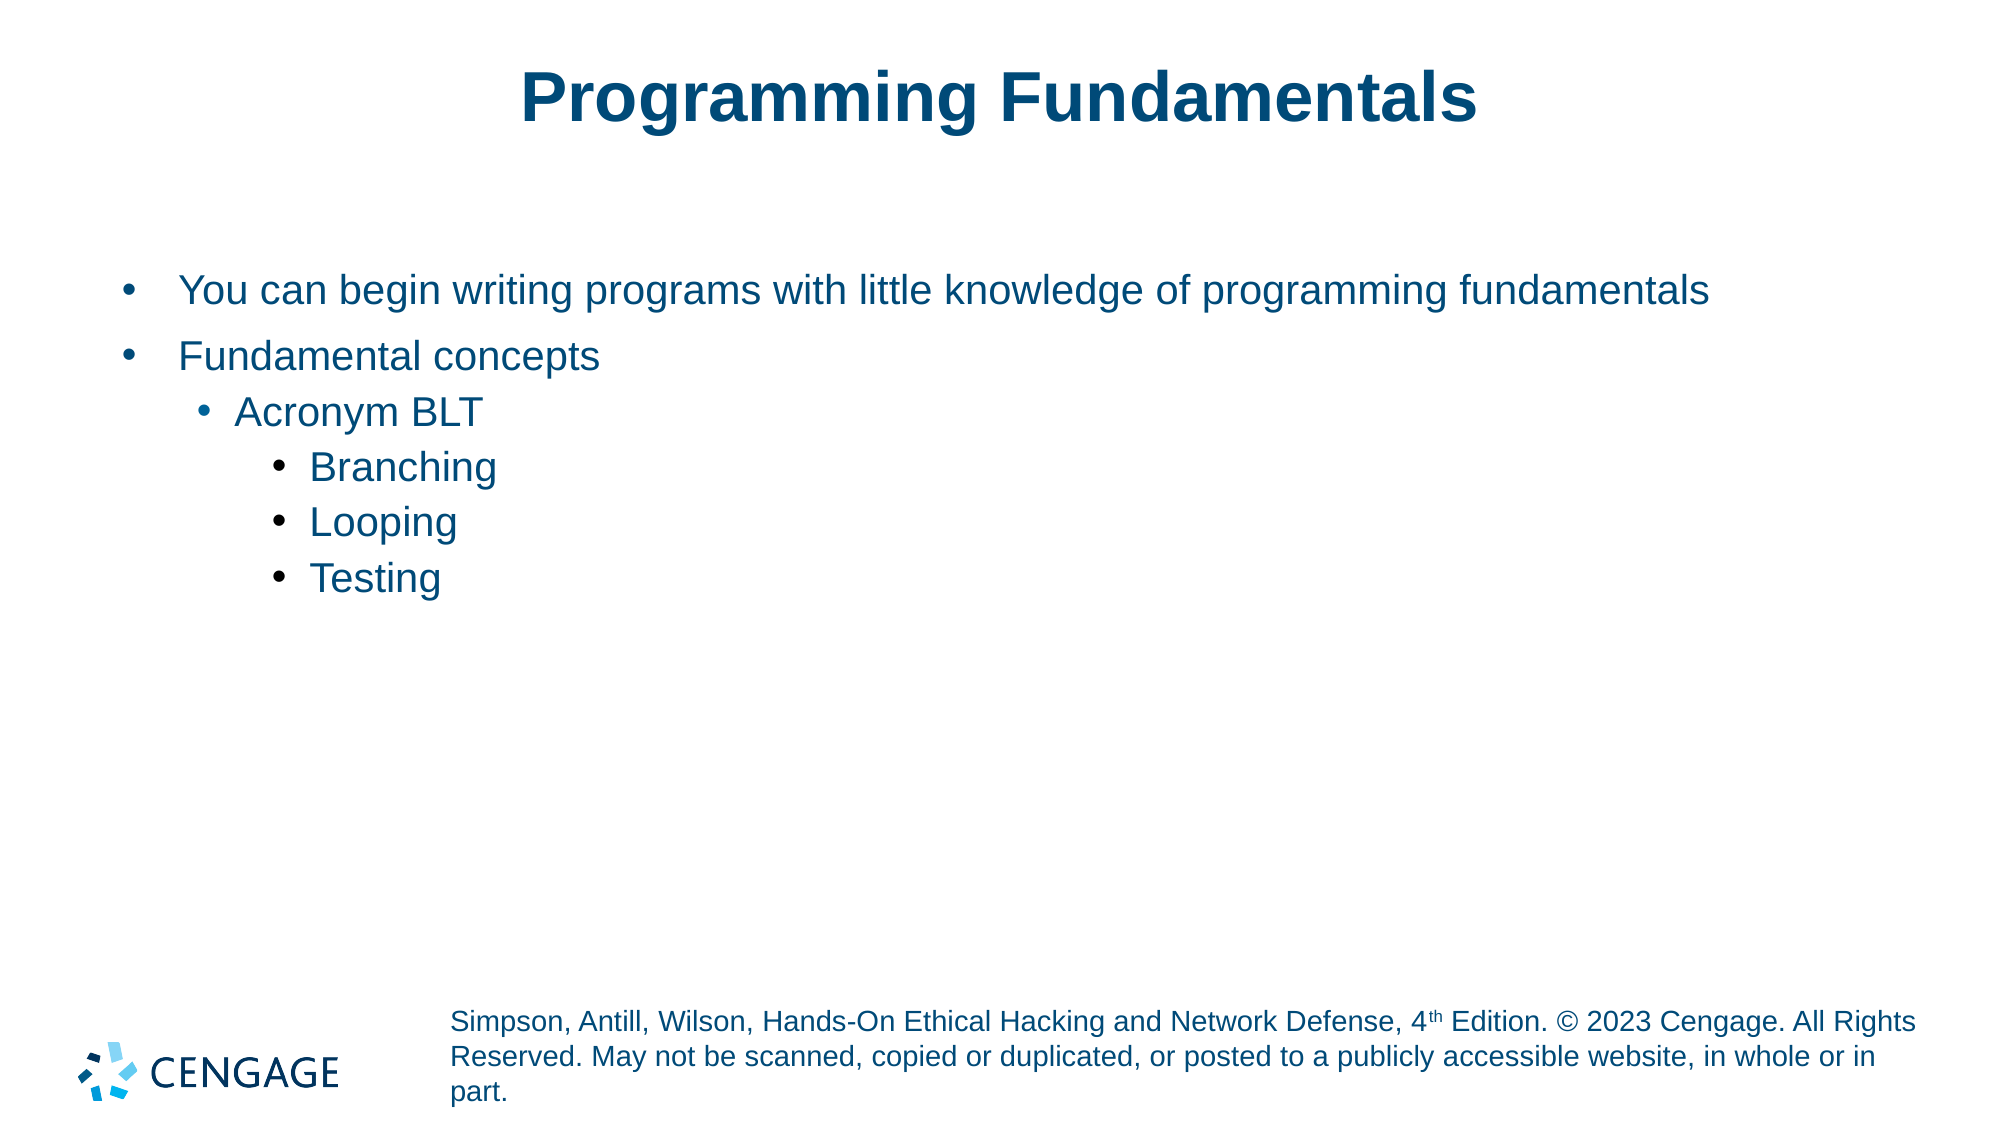

# Programming Fundamentals
You can begin writing programs with little knowledge of programming fundamentals
Fundamental concepts
Acronym BLT
Branching
Looping
Testing